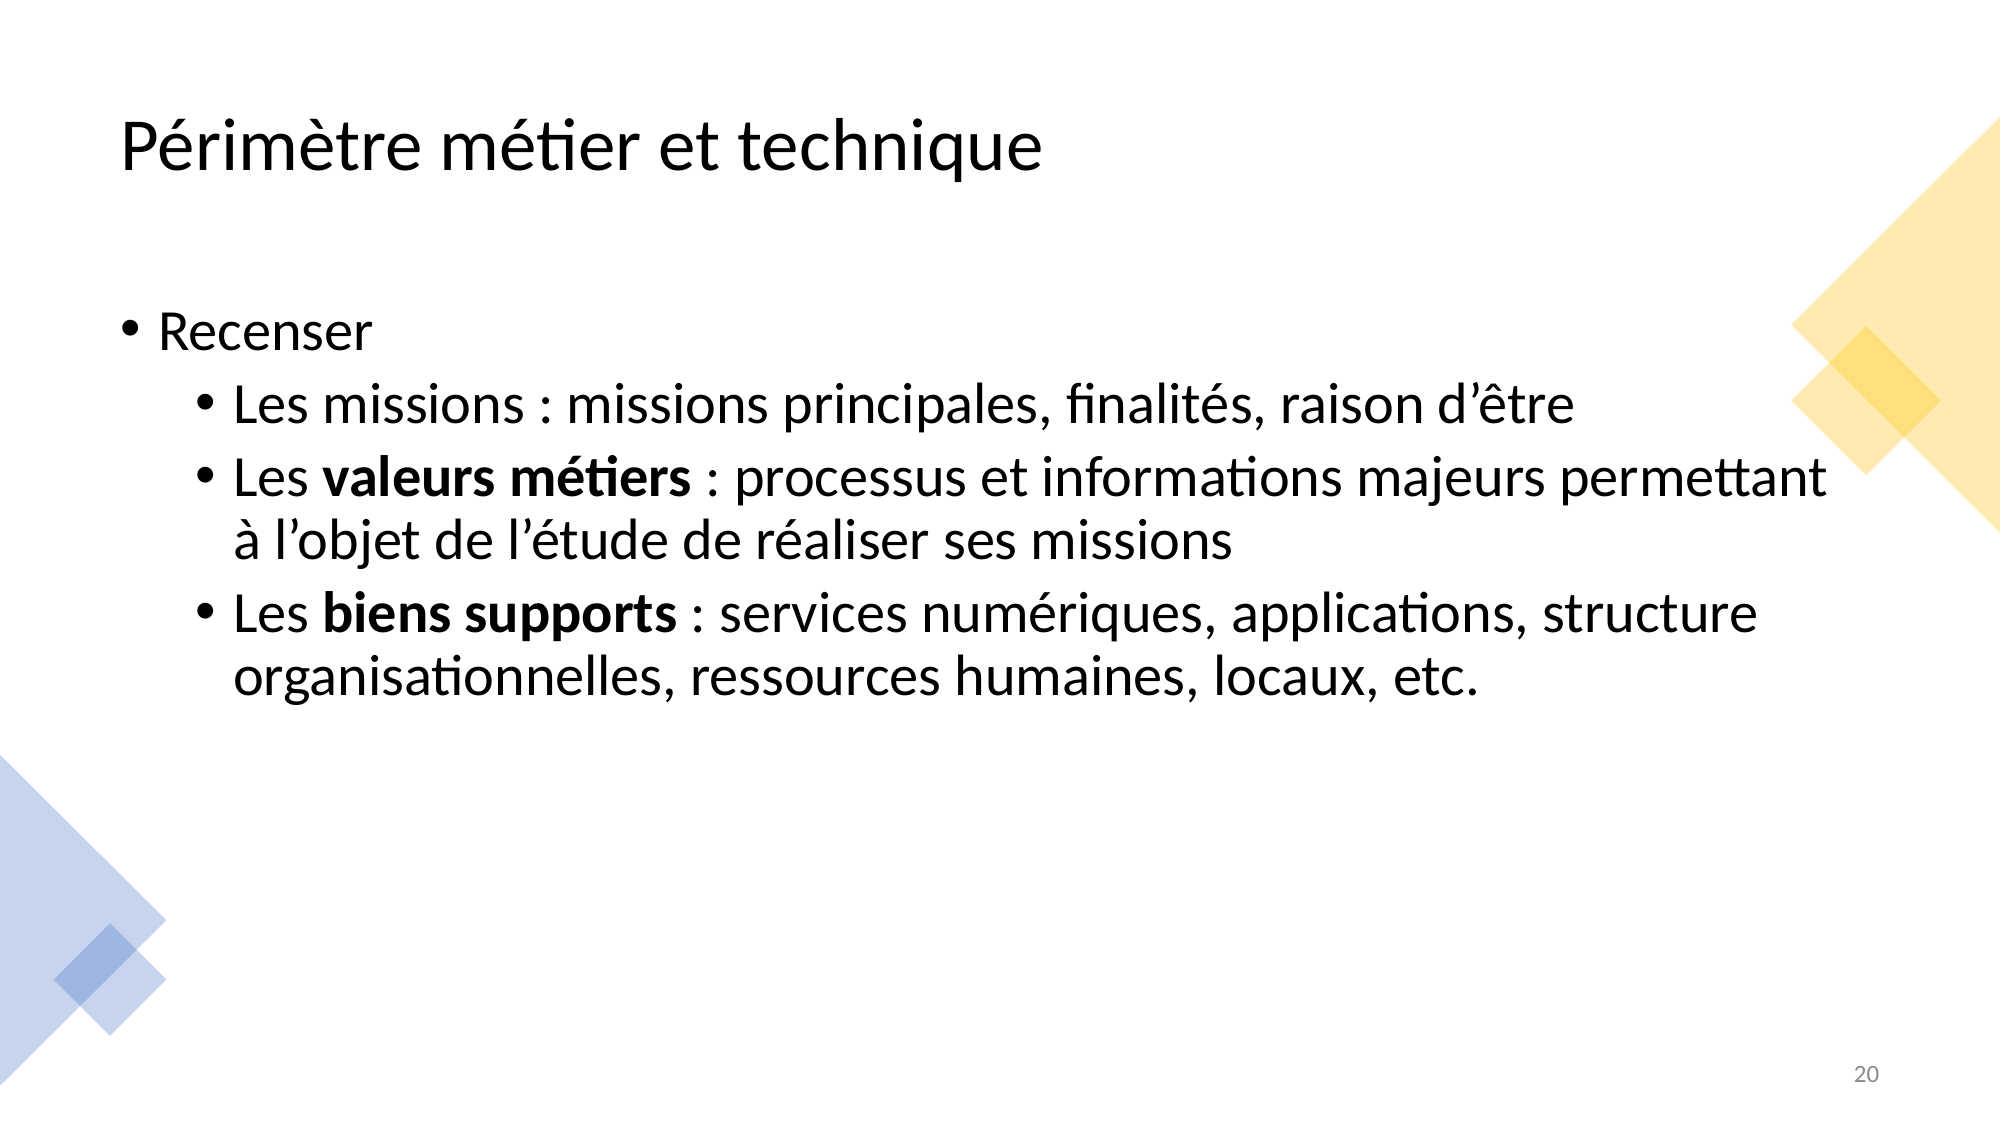

# Périmètre métier et technique

Recenser
Les missions : missions principales, finalités, raison d’être
Les valeurs métiers : processus et informations majeurs permettant  à l’objet de l’étude de réaliser ses missions
Les biens supports : services numériques, applications, structure organisationnelles, ressources humaines, locaux, etc.

20